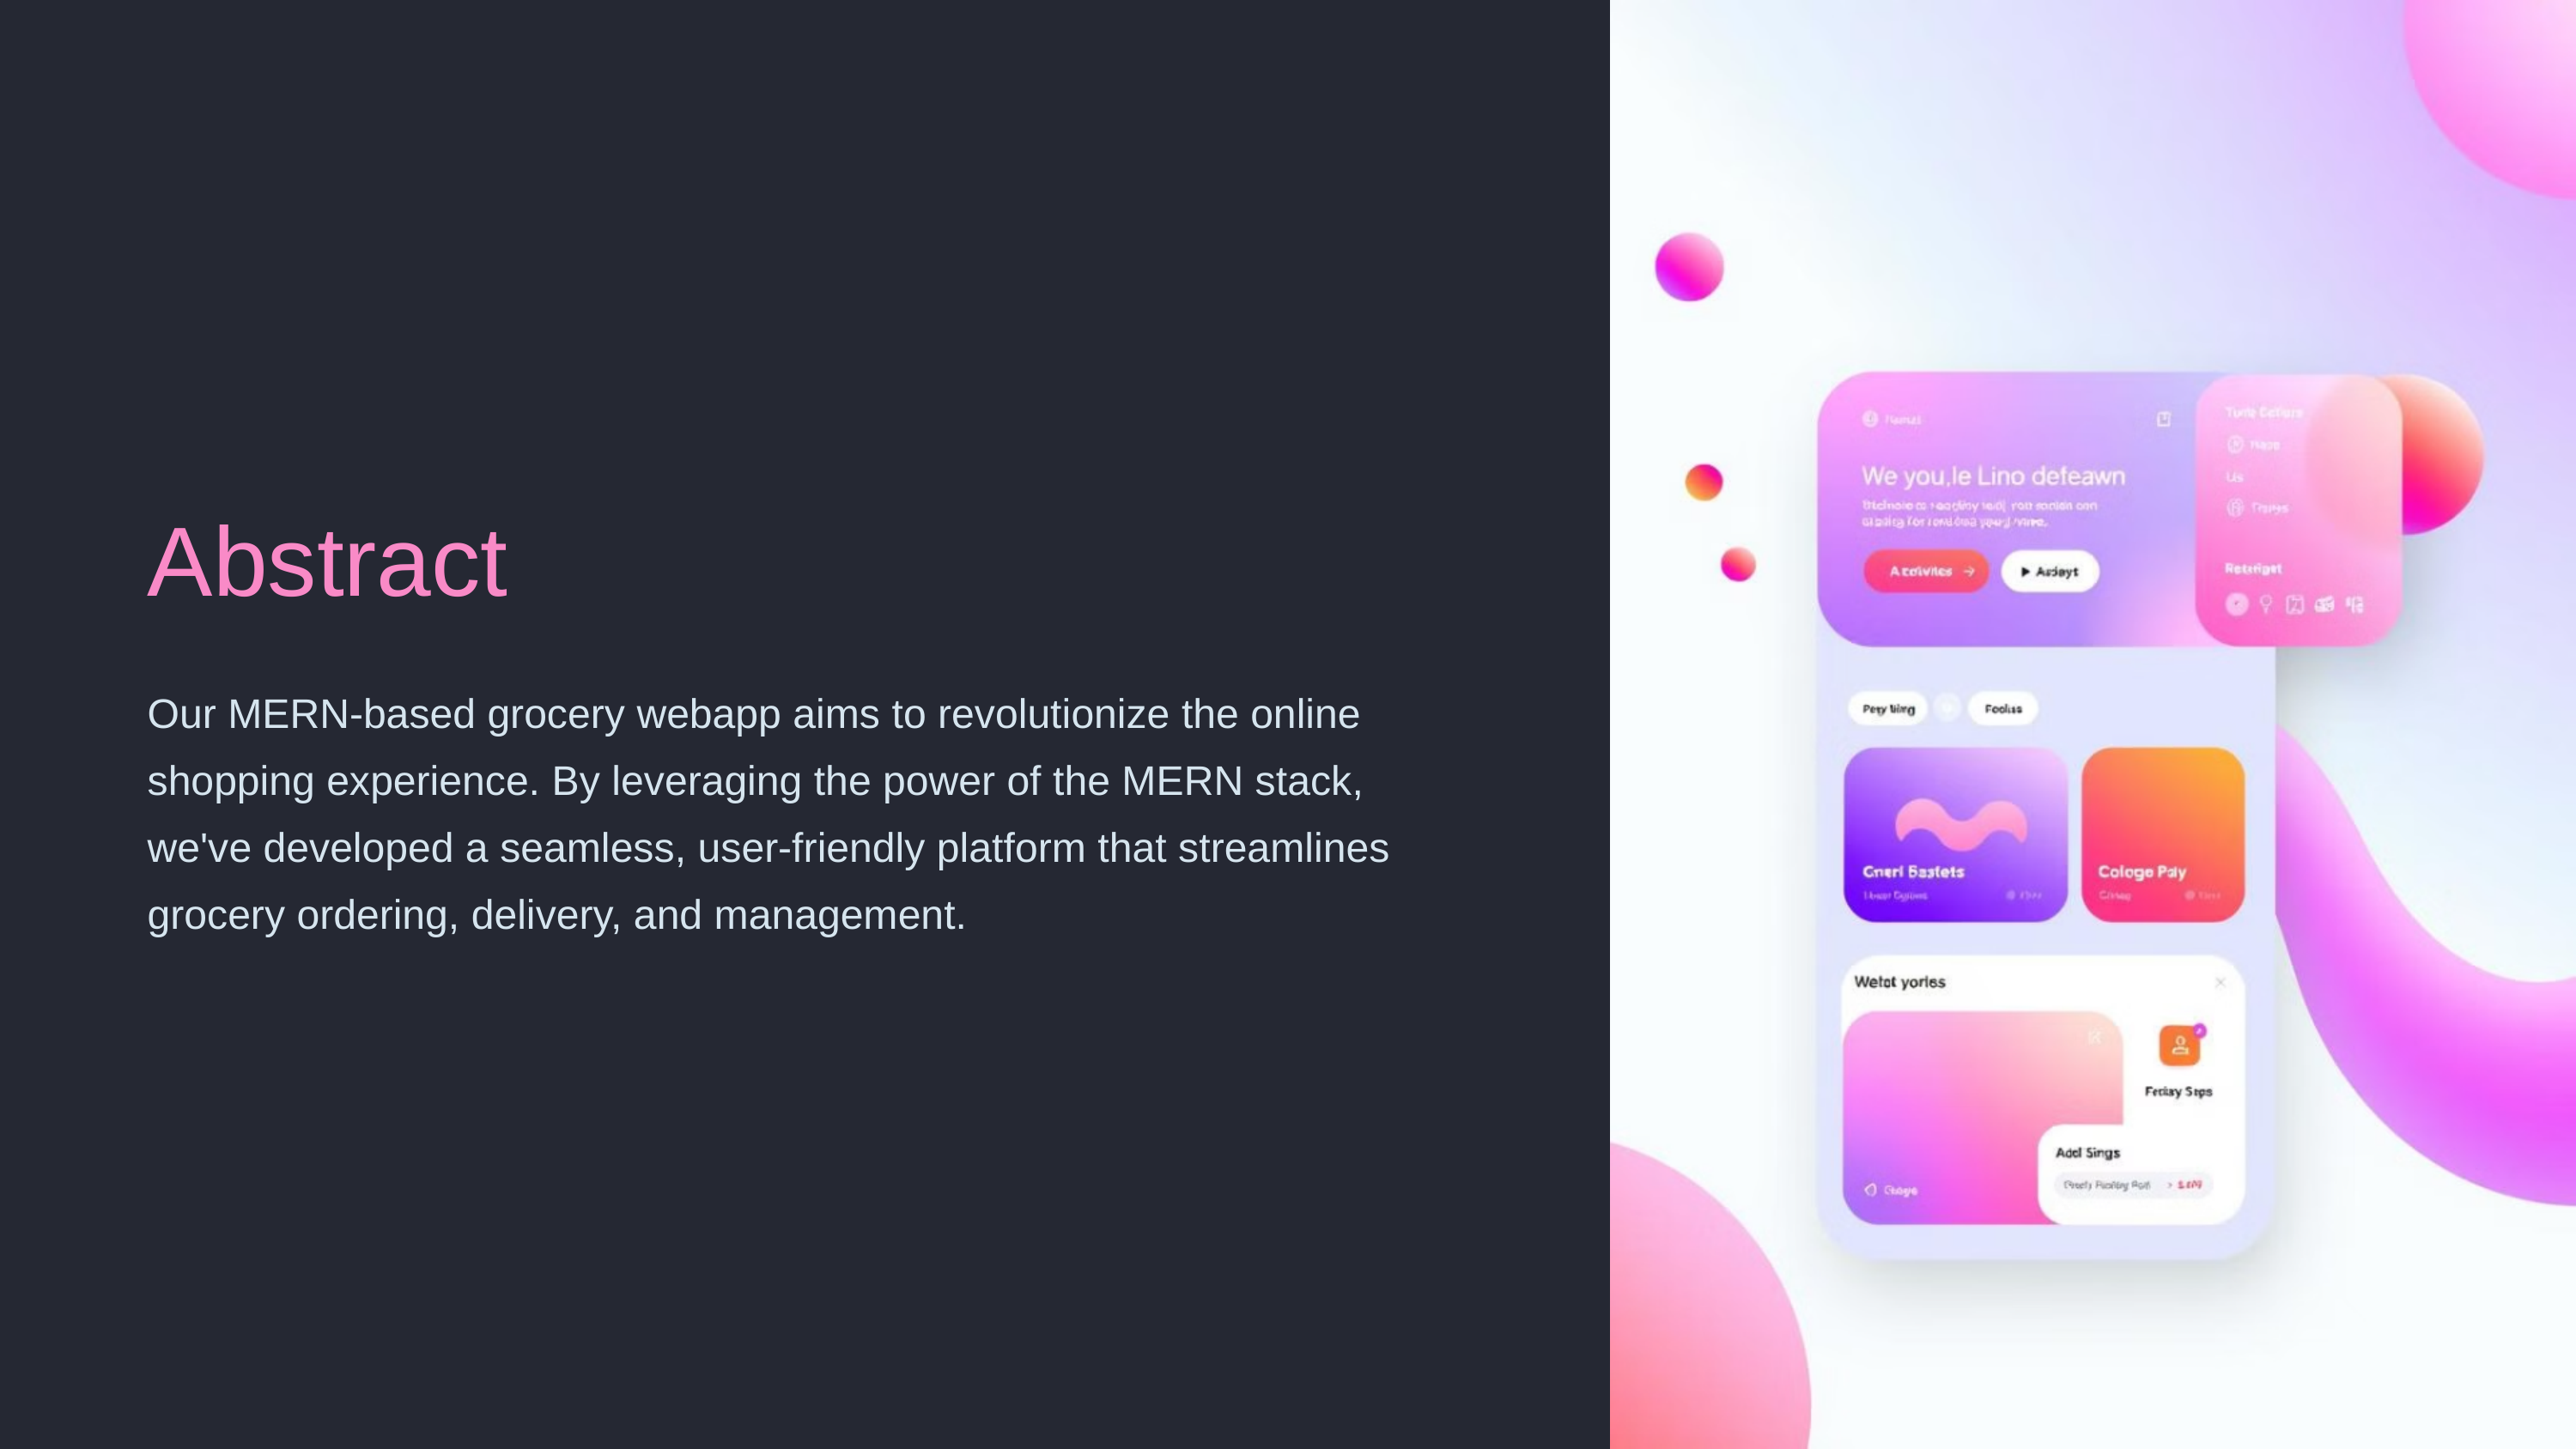

Abstract
Our MERN-based grocery webapp aims to revolutionize the online shopping experience. By leveraging the power of the MERN stack, we've developed a seamless, user-friendly platform that streamlines grocery ordering, delivery, and management.